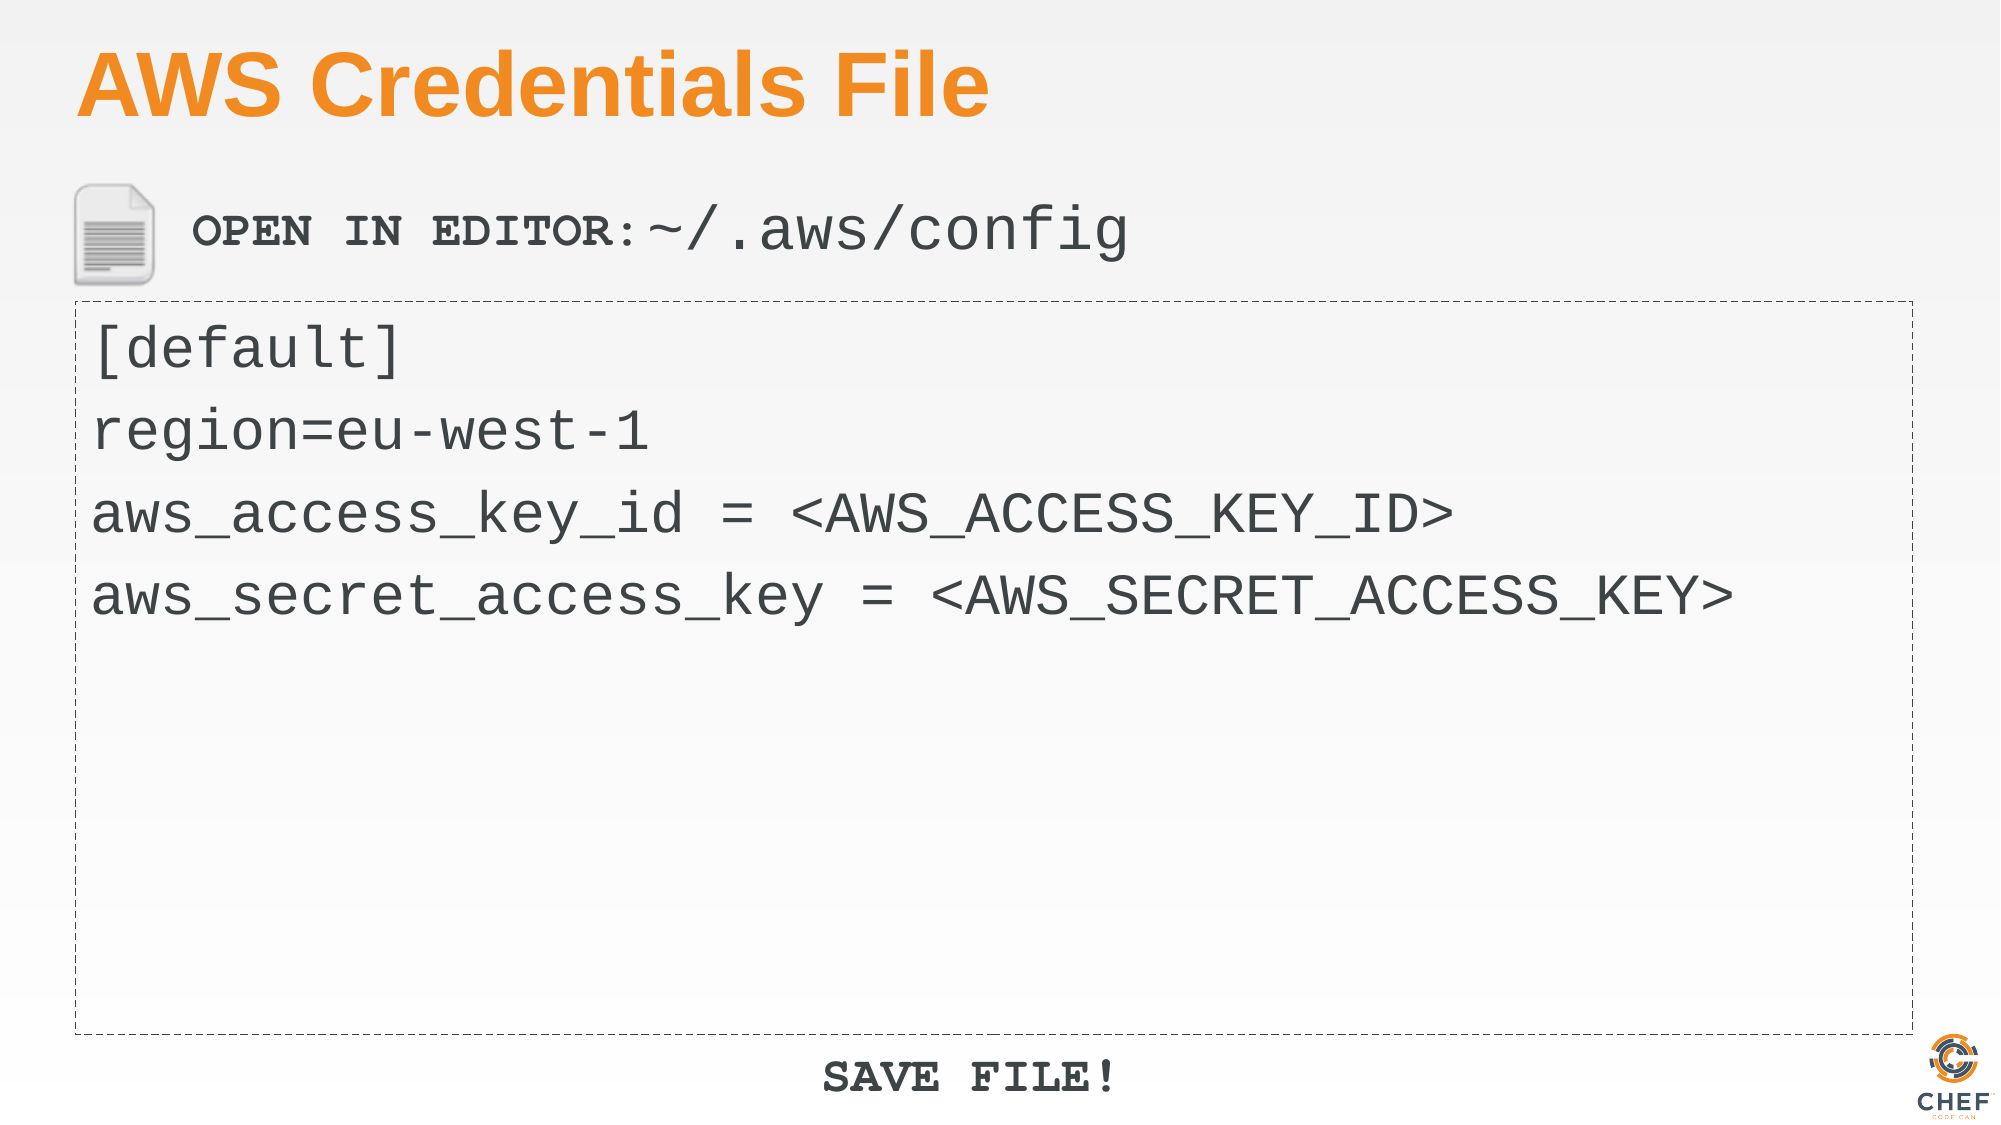

# AWS Credentials File
~/.aws/config
[default]
region=eu-west-1
aws_access_key_id = <AWS_ACCESS_KEY_ID>
aws_secret_access_key = <AWS_SECRET_ACCESS_KEY>